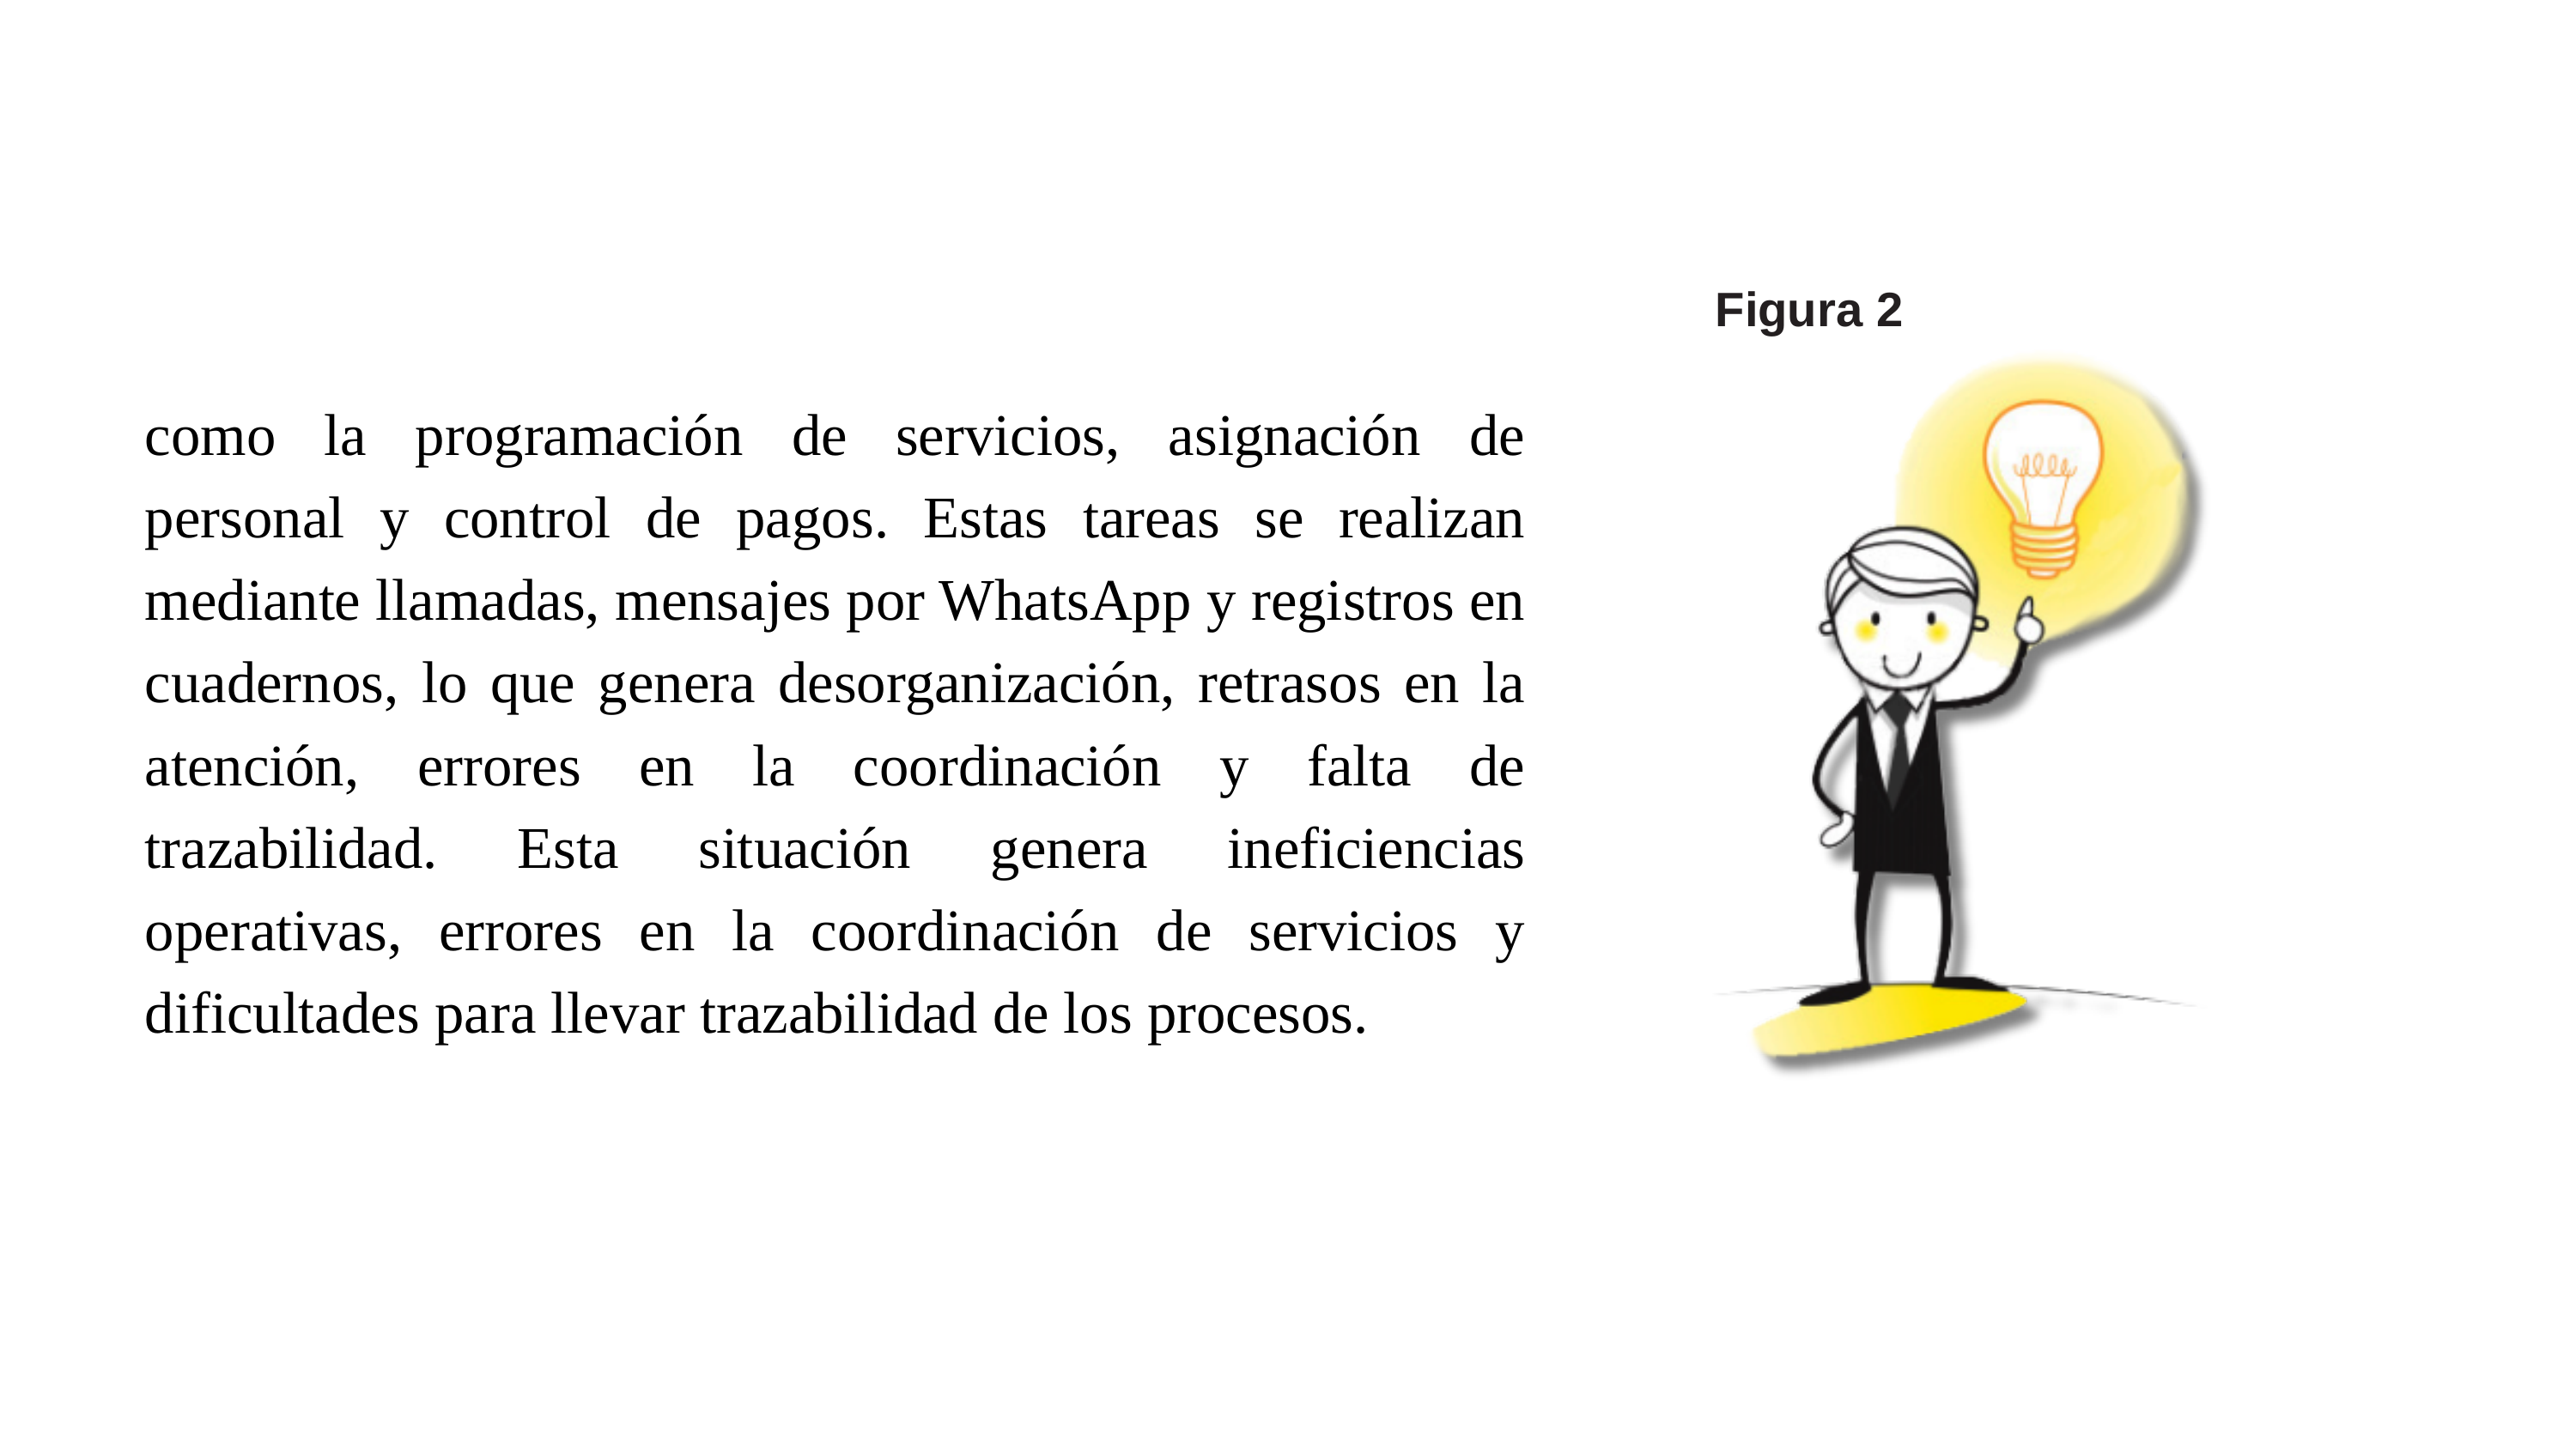

Figura 2

como la programación de servicios, asignación de personal y control de pagos. Estas tareas se realizan mediante llamadas, mensajes por WhatsApp y registros en cuadernos, lo que genera desorganización, retrasos en la atención, errores en la coordinación y falta de trazabilidad. Esta situación genera ineficiencias operativas, errores en la coordinación de servicios y dificultades para llevar trazabilidad de los procesos.